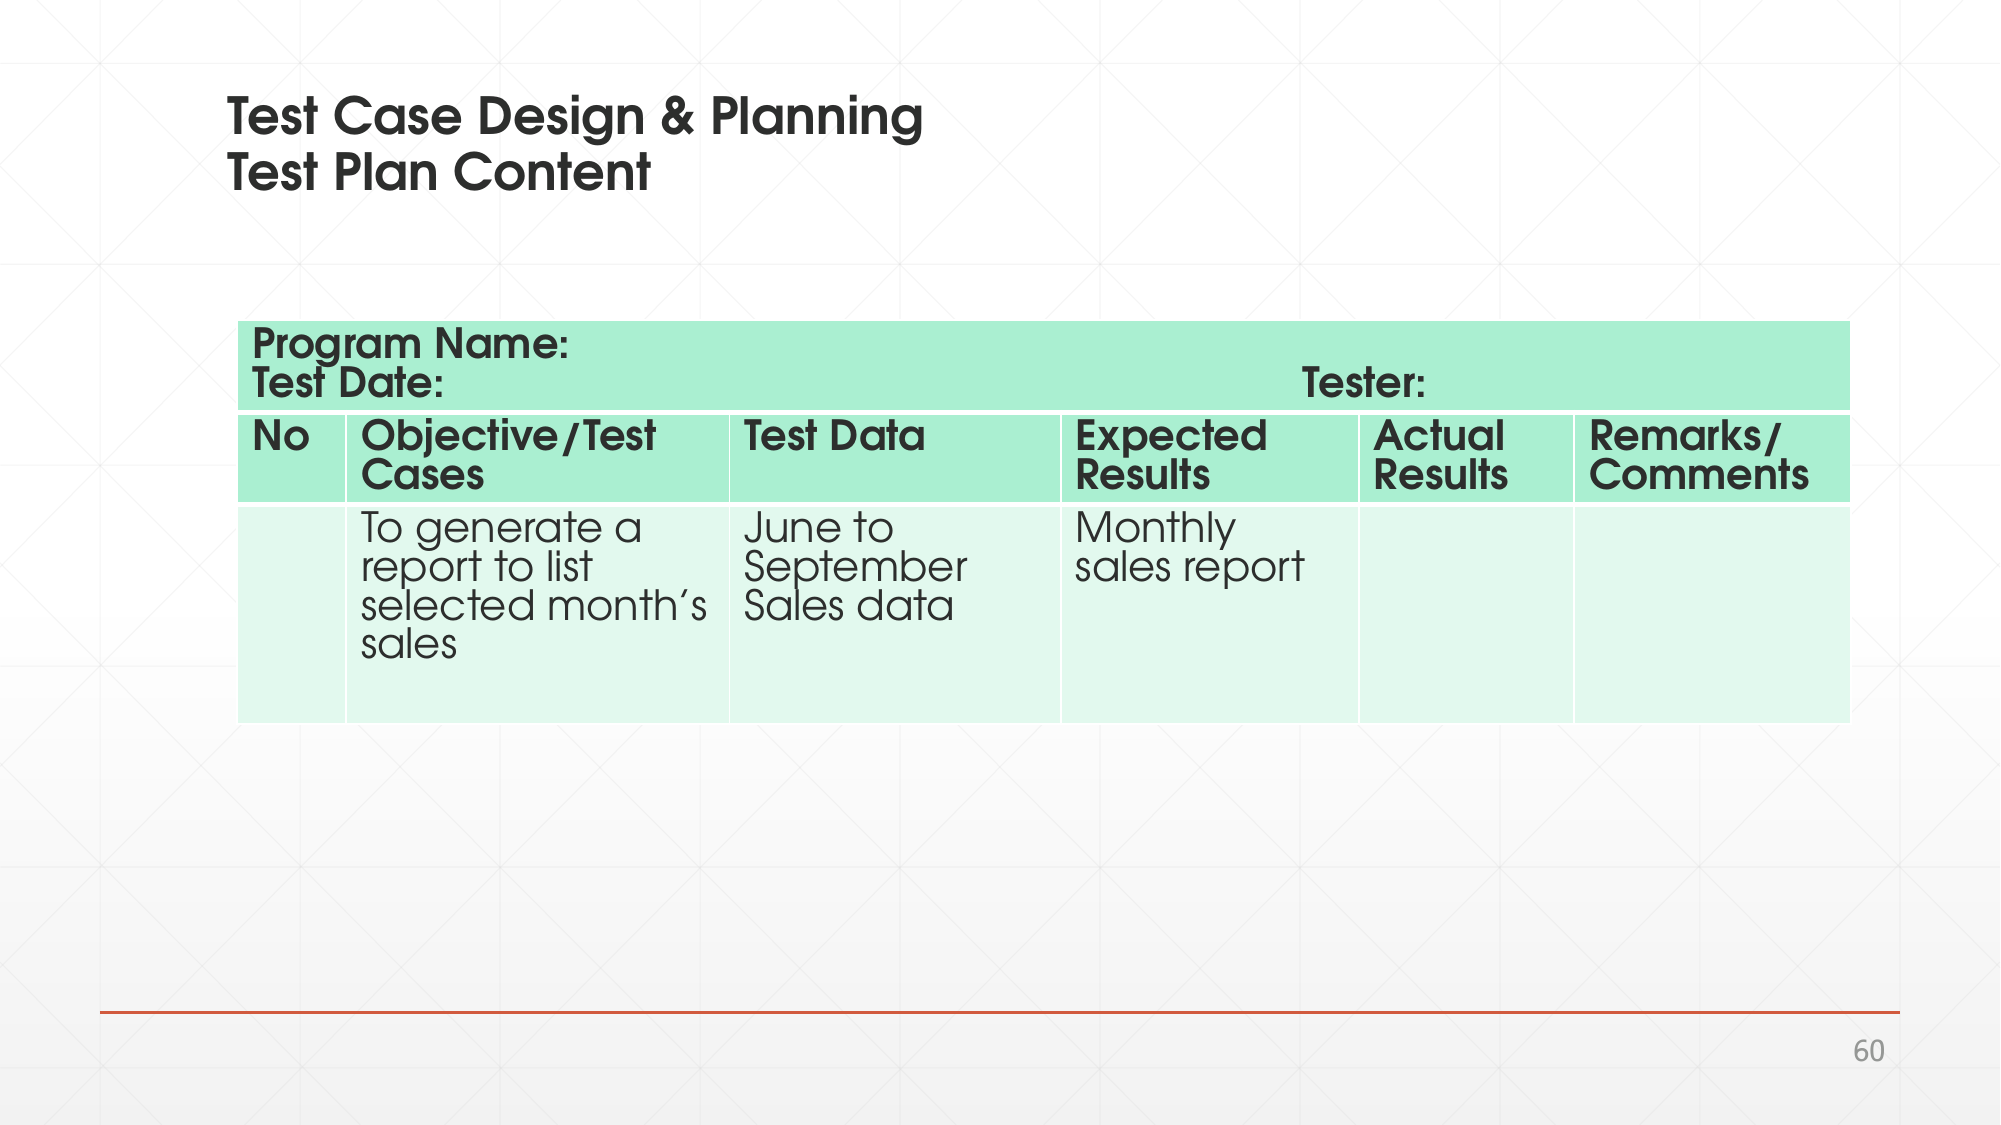

# Test Case Design & Planning Test Plan Content
| Program Name: Test Date: Tester: |  |  |  |  |  |
| --- | --- | --- | --- | --- | --- |
| No | Objective/Test Cases | Test Data | Expected Results | Actual Results | Remarks/ Comments |
|  | To generate a report to list selected month’s sales | June to September Sales data | Monthly sales report |  |  |
60